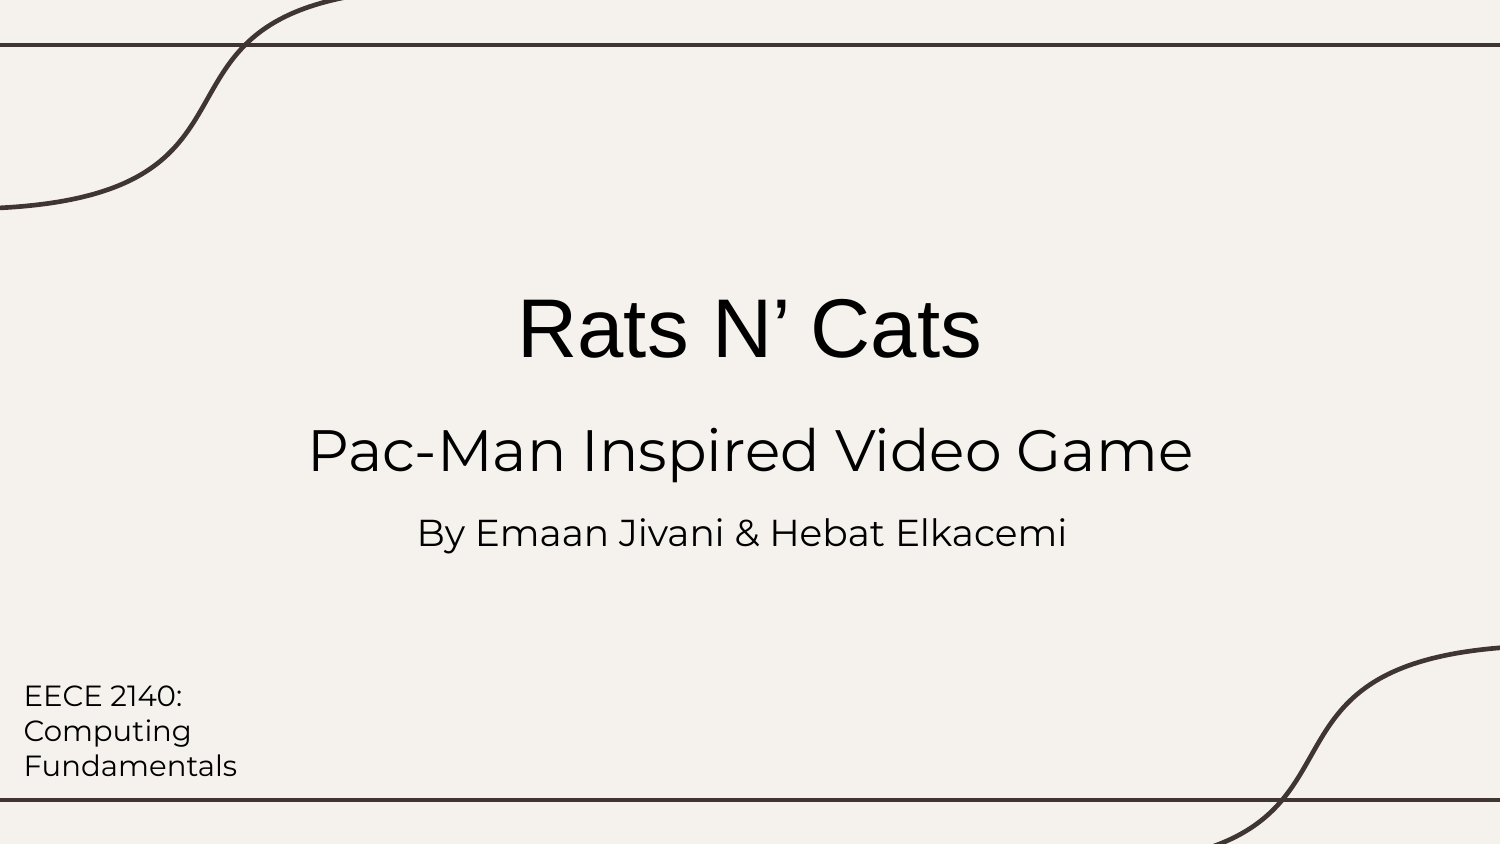

# Rats N’ Cats
Pac-Man Inspired Video Game
By Emaan Jivani & Hebat Elkacemi
EECE 2140: Computing Fundamentals